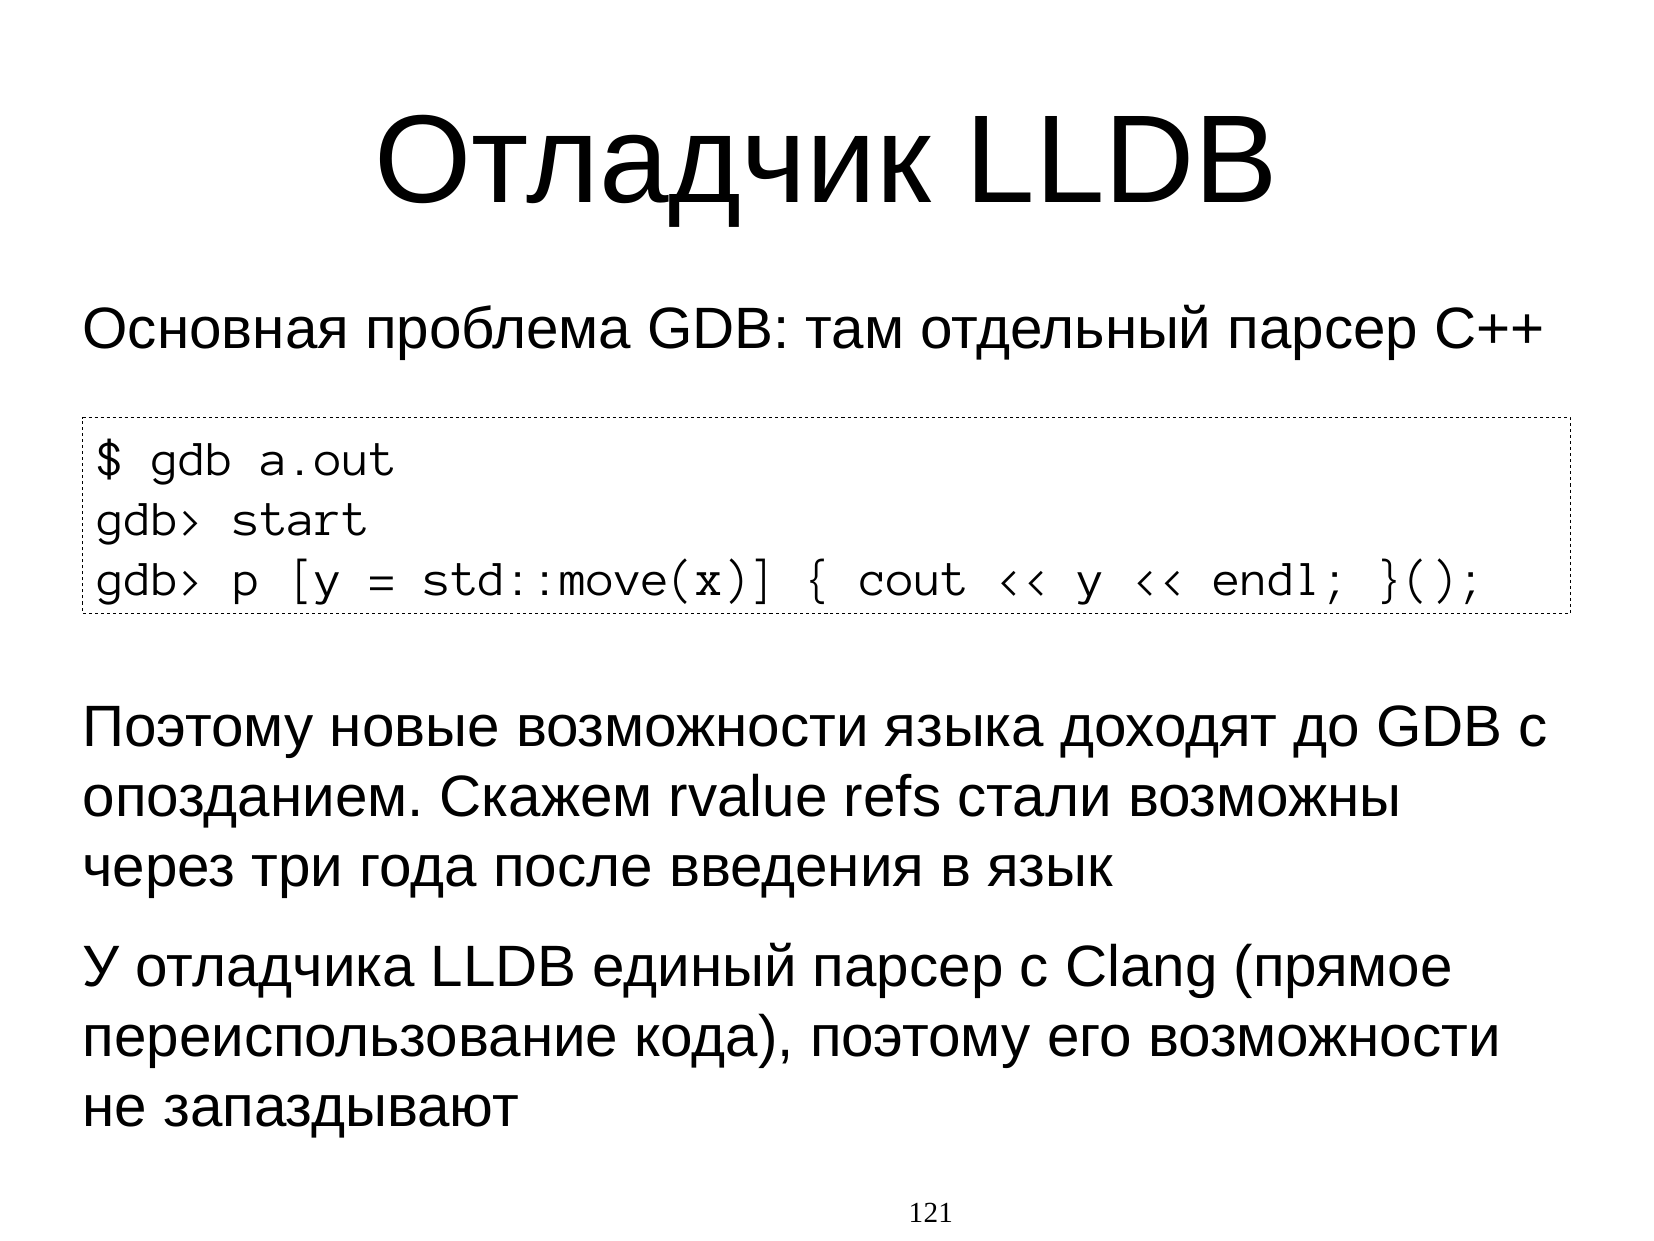

Отладчик LLDB
Основная проблема GDB: там отдельный парсер C++

Поэтому новые возможности языка доходят до GDB с опозданием. Скажем rvalue refs стали возможны через три года после введения в язык
У отладчика LLDB единый парсер с Clang (прямое переиспользование кода), поэтому его возможности не запаздывают
$ gdb a.out
gdb> start
gdb> p [y = std::move(x)] { cout << y << endl; }();
121